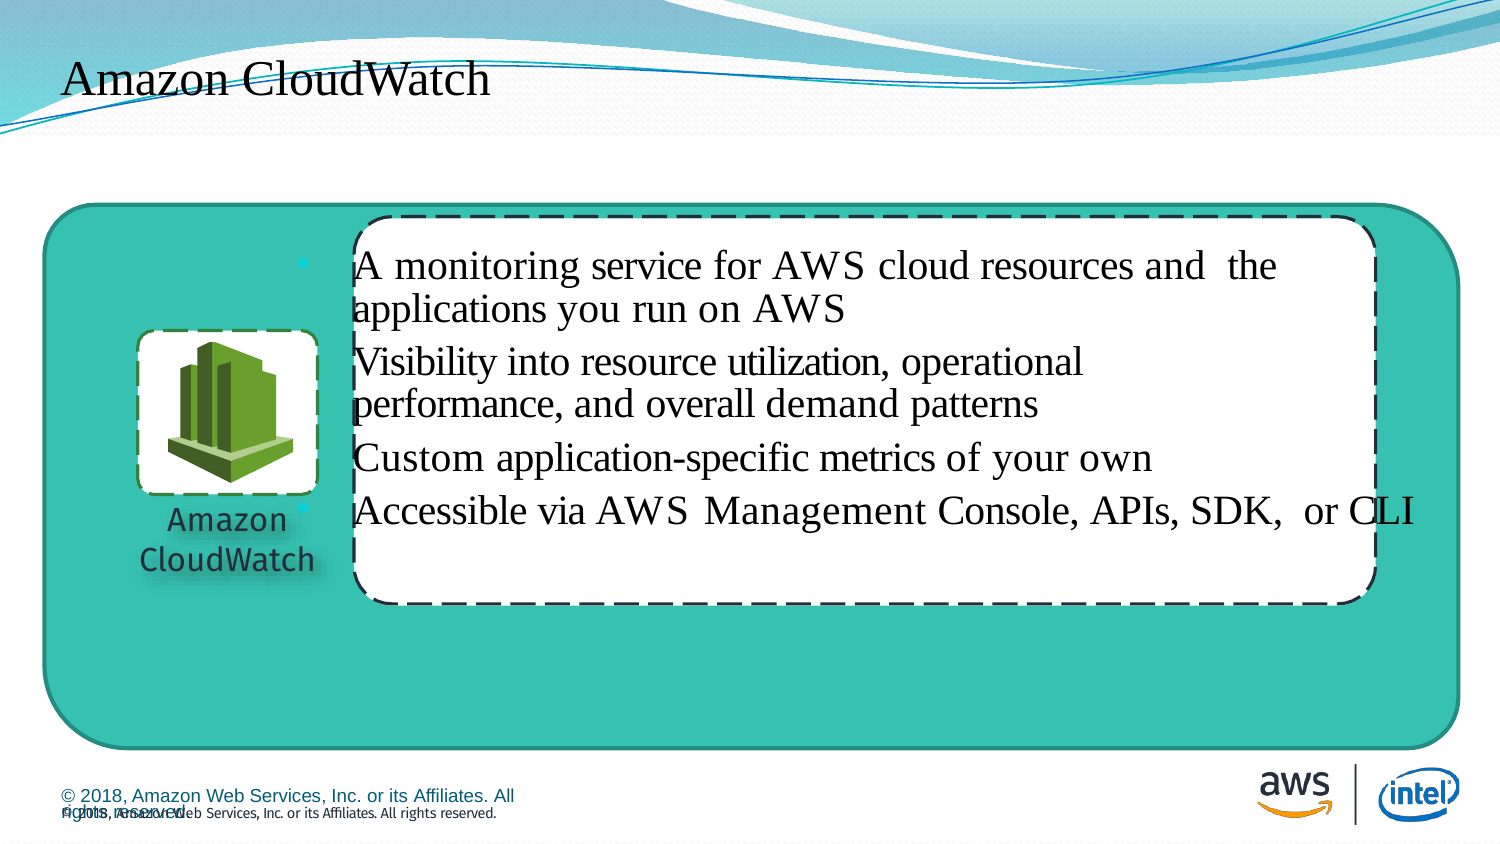

# Amazon CloudWatch

A monitoring service for AWS cloud resources and  the applications you run on AWS
Visibility into resource utilization, operational  performance, and overall demand patterns
Custom application-specific metrics of your own
Accessible via AWS Management Console, APIs, SDK,  or CLI

Amazon
CloudWatch

© 2018, Amazon Web Services, Inc. or its Affiliates. All rights reserved.
© 2018, Amazon Web Services, Inc. or its Affiliates. All rights reserved.